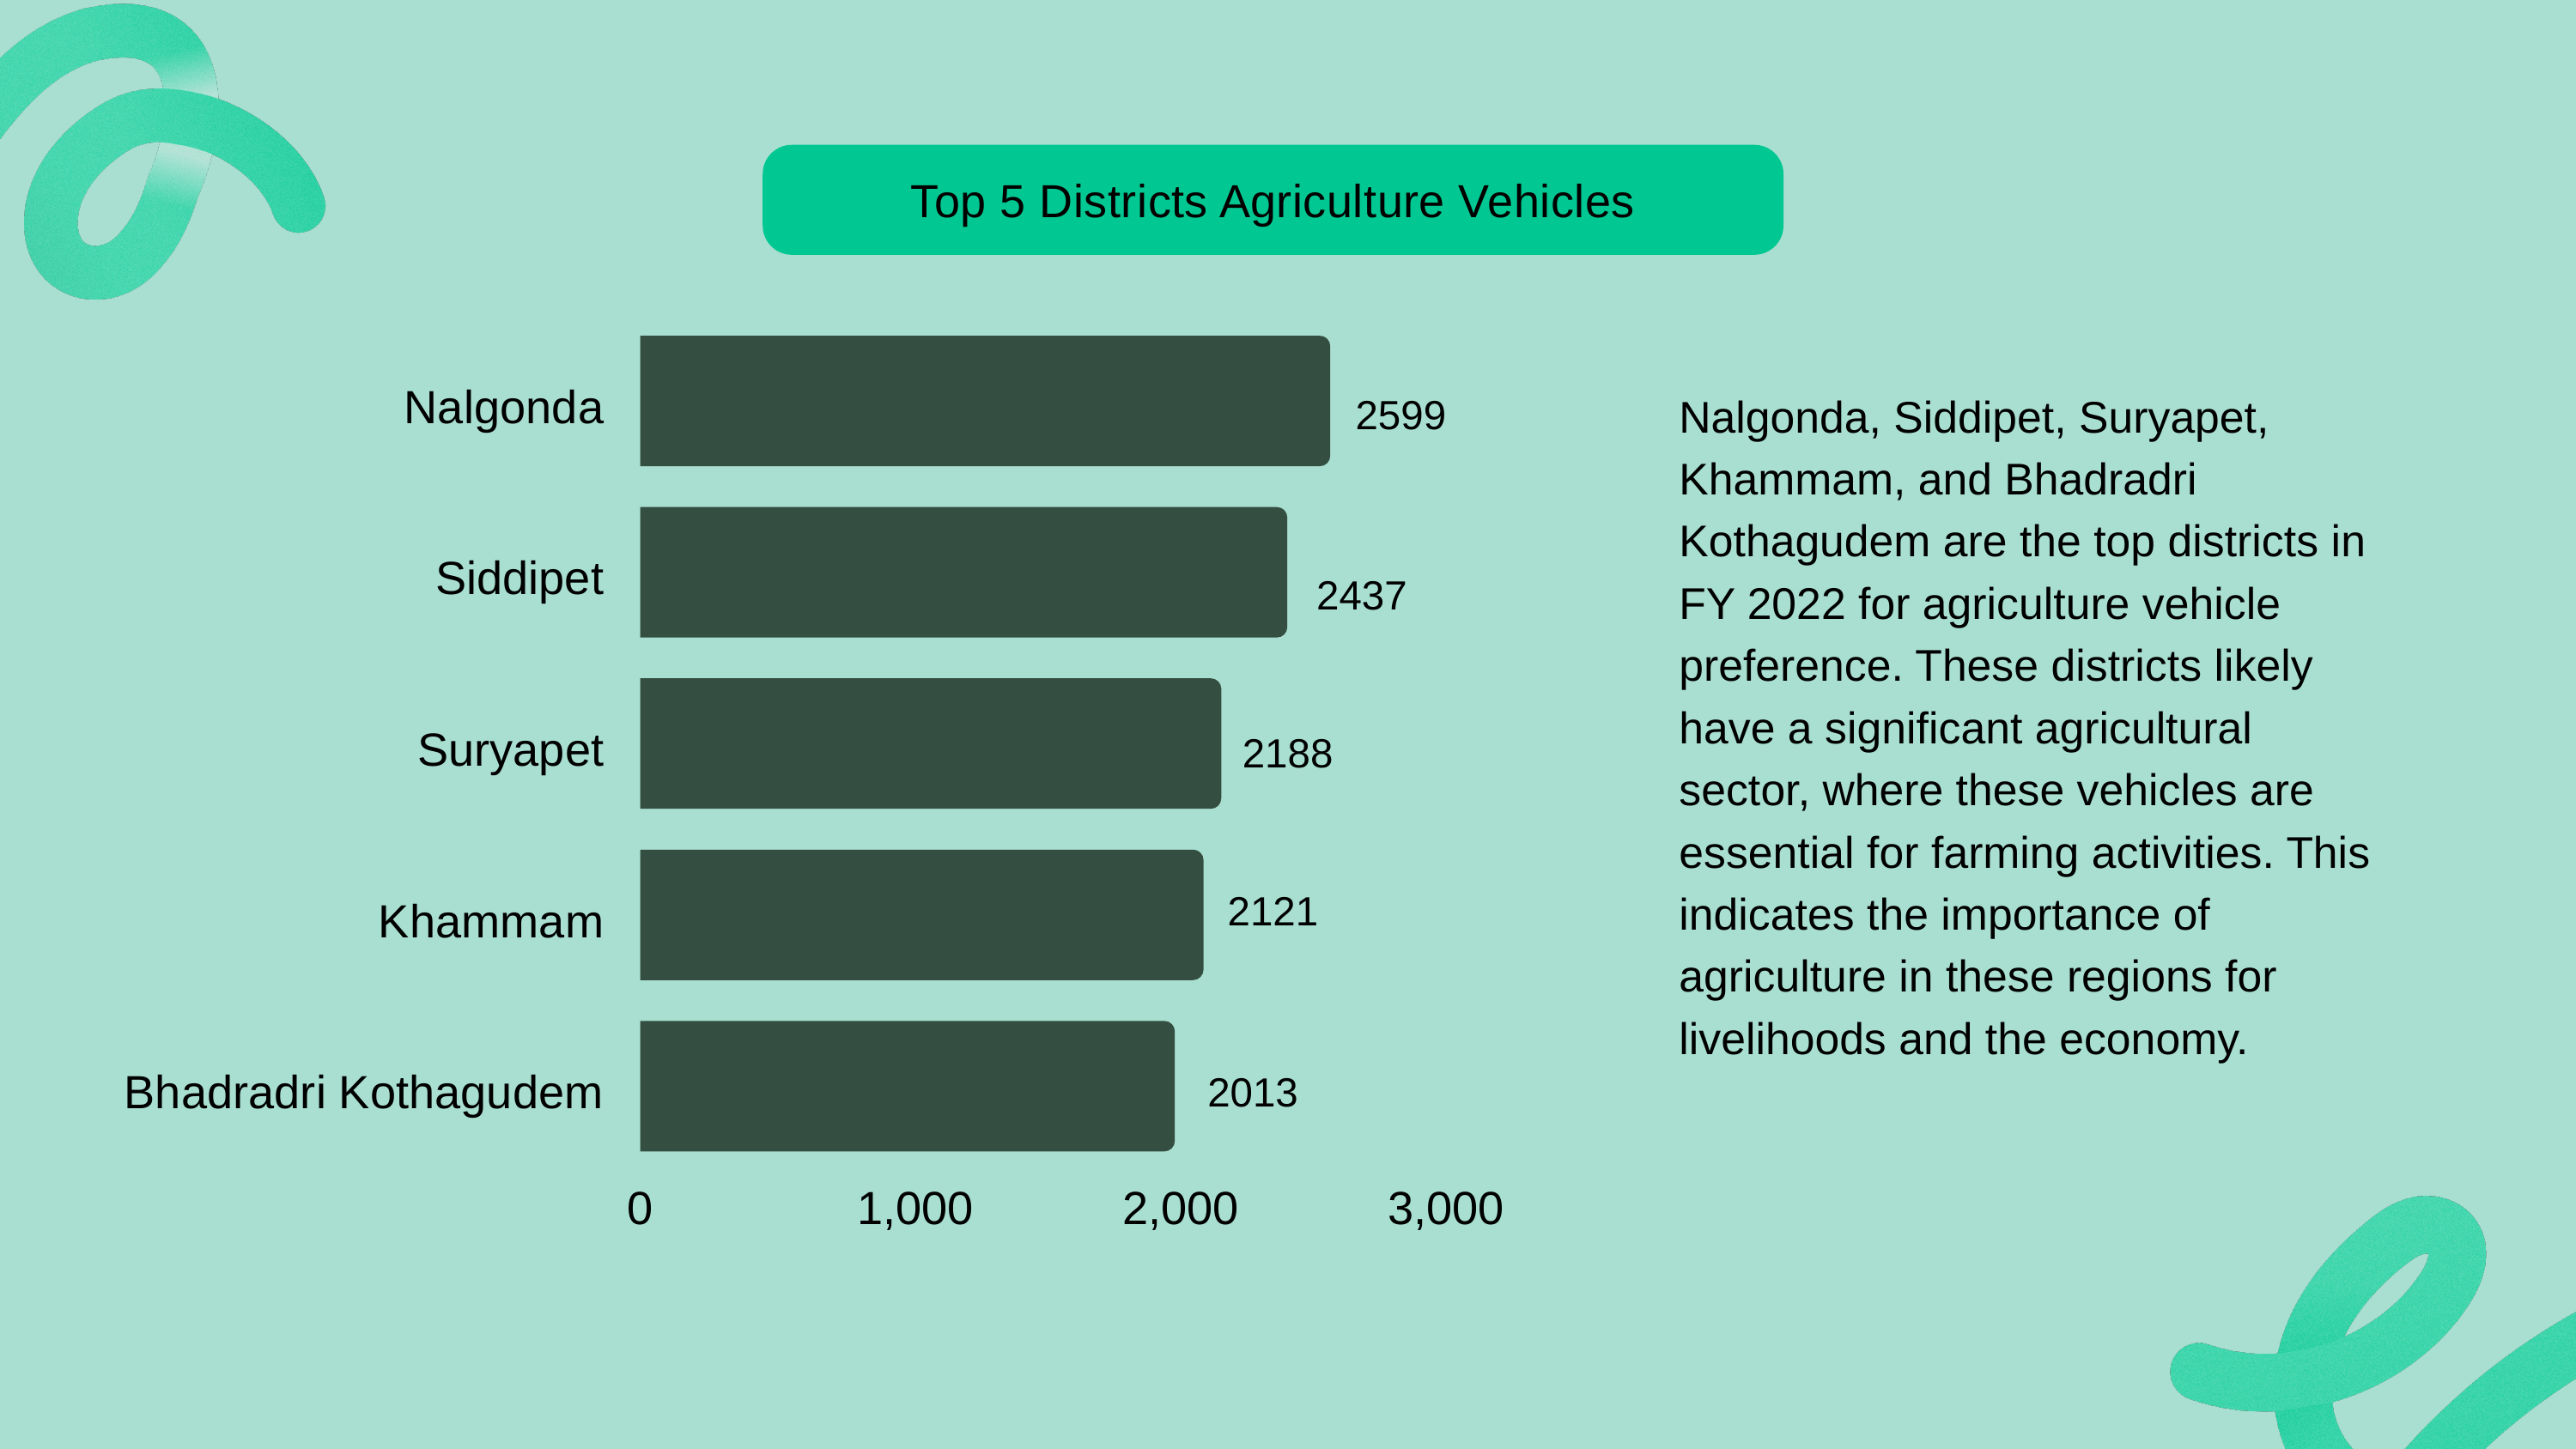

Top 5 Districts Agriculture Vehicles

Nalgonda
Siddipet
Suryapet
Khammam
Bhadradri Kothagudem
0
1,000
2,000
3,000
Nalgonda, Siddipet, Suryapet, Khammam, and Bhadradri Kothagudem are the top districts in FY 2022 for agriculture vehicle preference. These districts likely have a significant agricultural sector, where these vehicles are essential for farming activities. This indicates the importance of agriculture in these regions for livelihoods and the economy.
2599
2437
2188
2121
2013